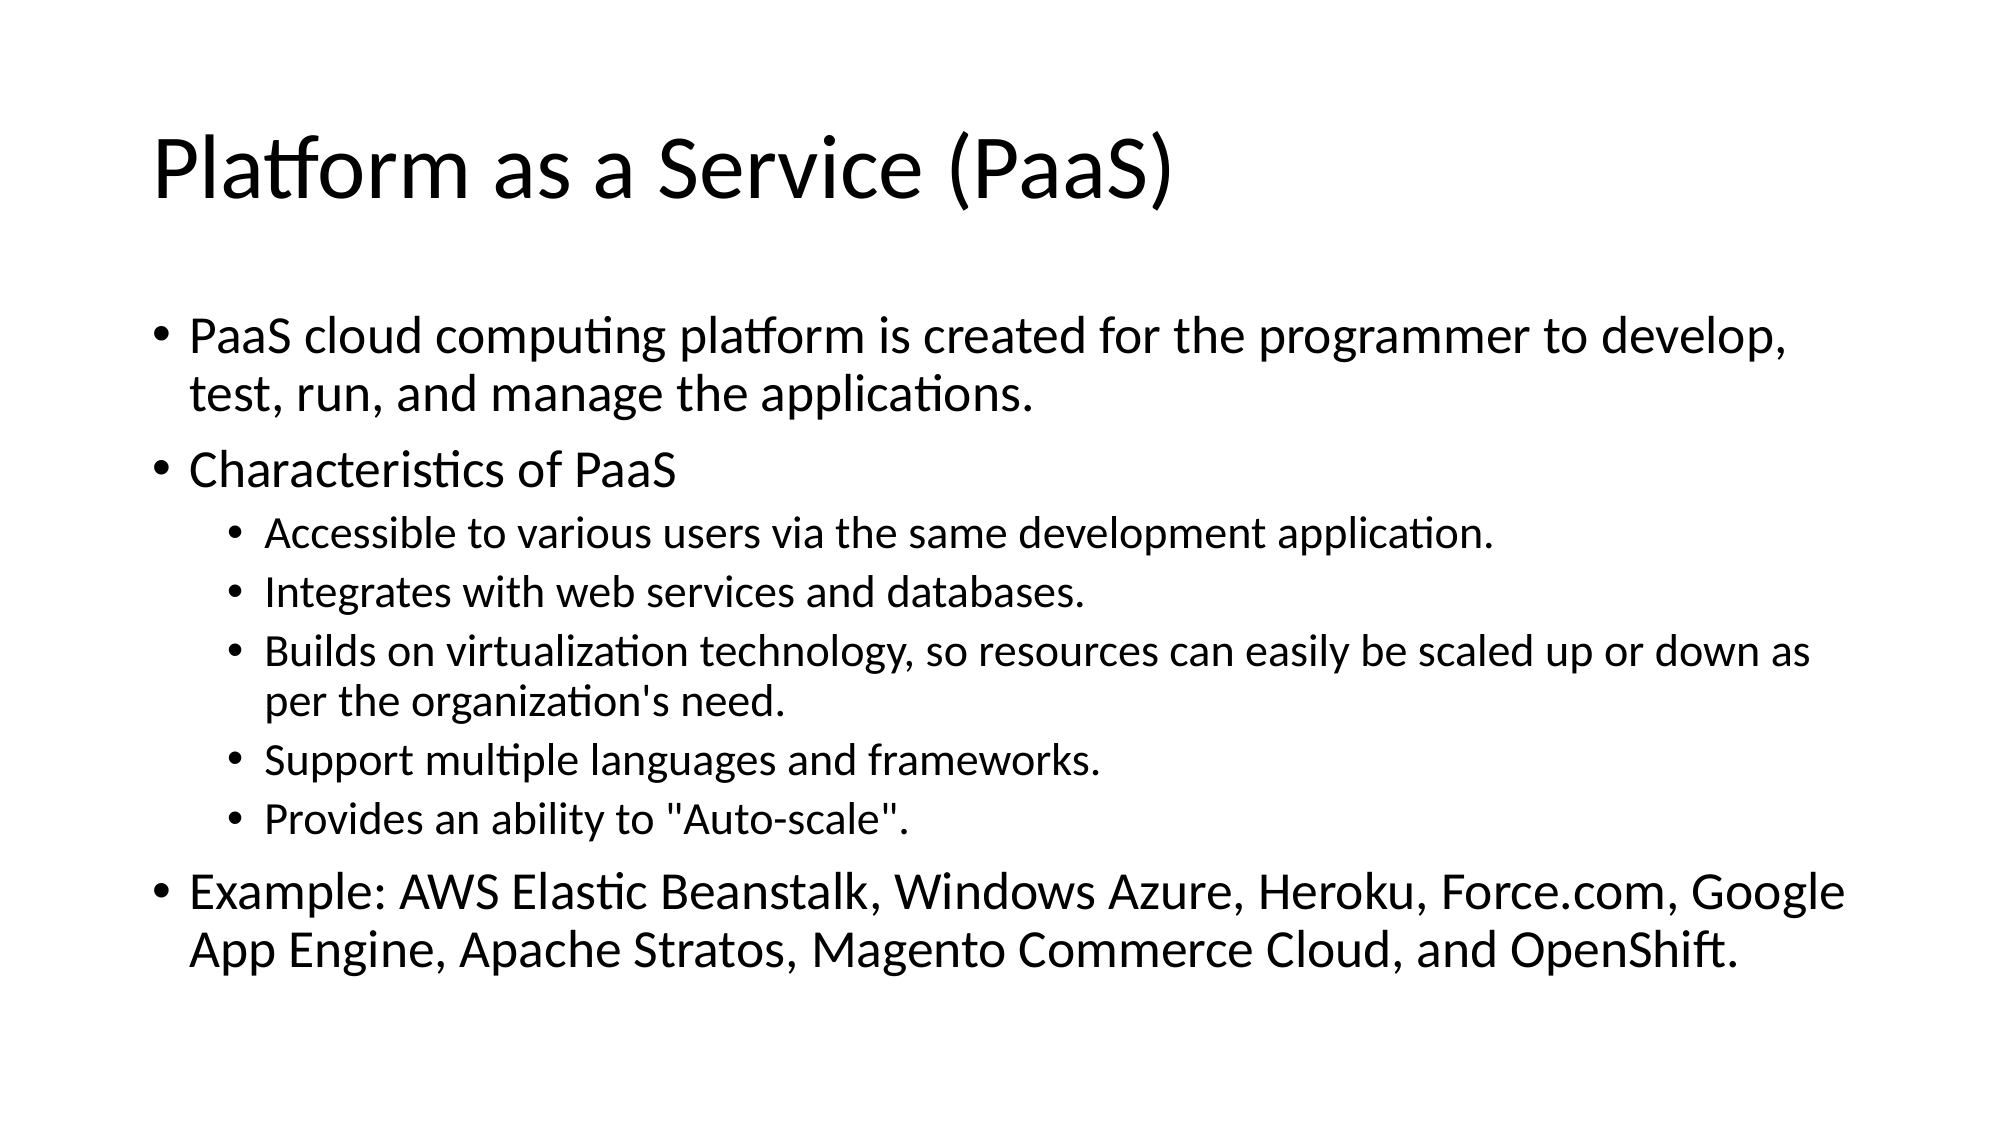

# Platform as a Service (PaaS)
PaaS cloud computing platform is created for the programmer to develop, test, run, and manage the applications.
Characteristics of PaaS
Accessible to various users via the same development application.
Integrates with web services and databases.
Builds on virtualization technology, so resources can easily be scaled up or down as per the organization's need.
Support multiple languages and frameworks.
Provides an ability to "Auto-scale".
Example: AWS Elastic Beanstalk, Windows Azure, Heroku, Force.com, Google App Engine, Apache Stratos, Magento Commerce Cloud, and OpenShift.